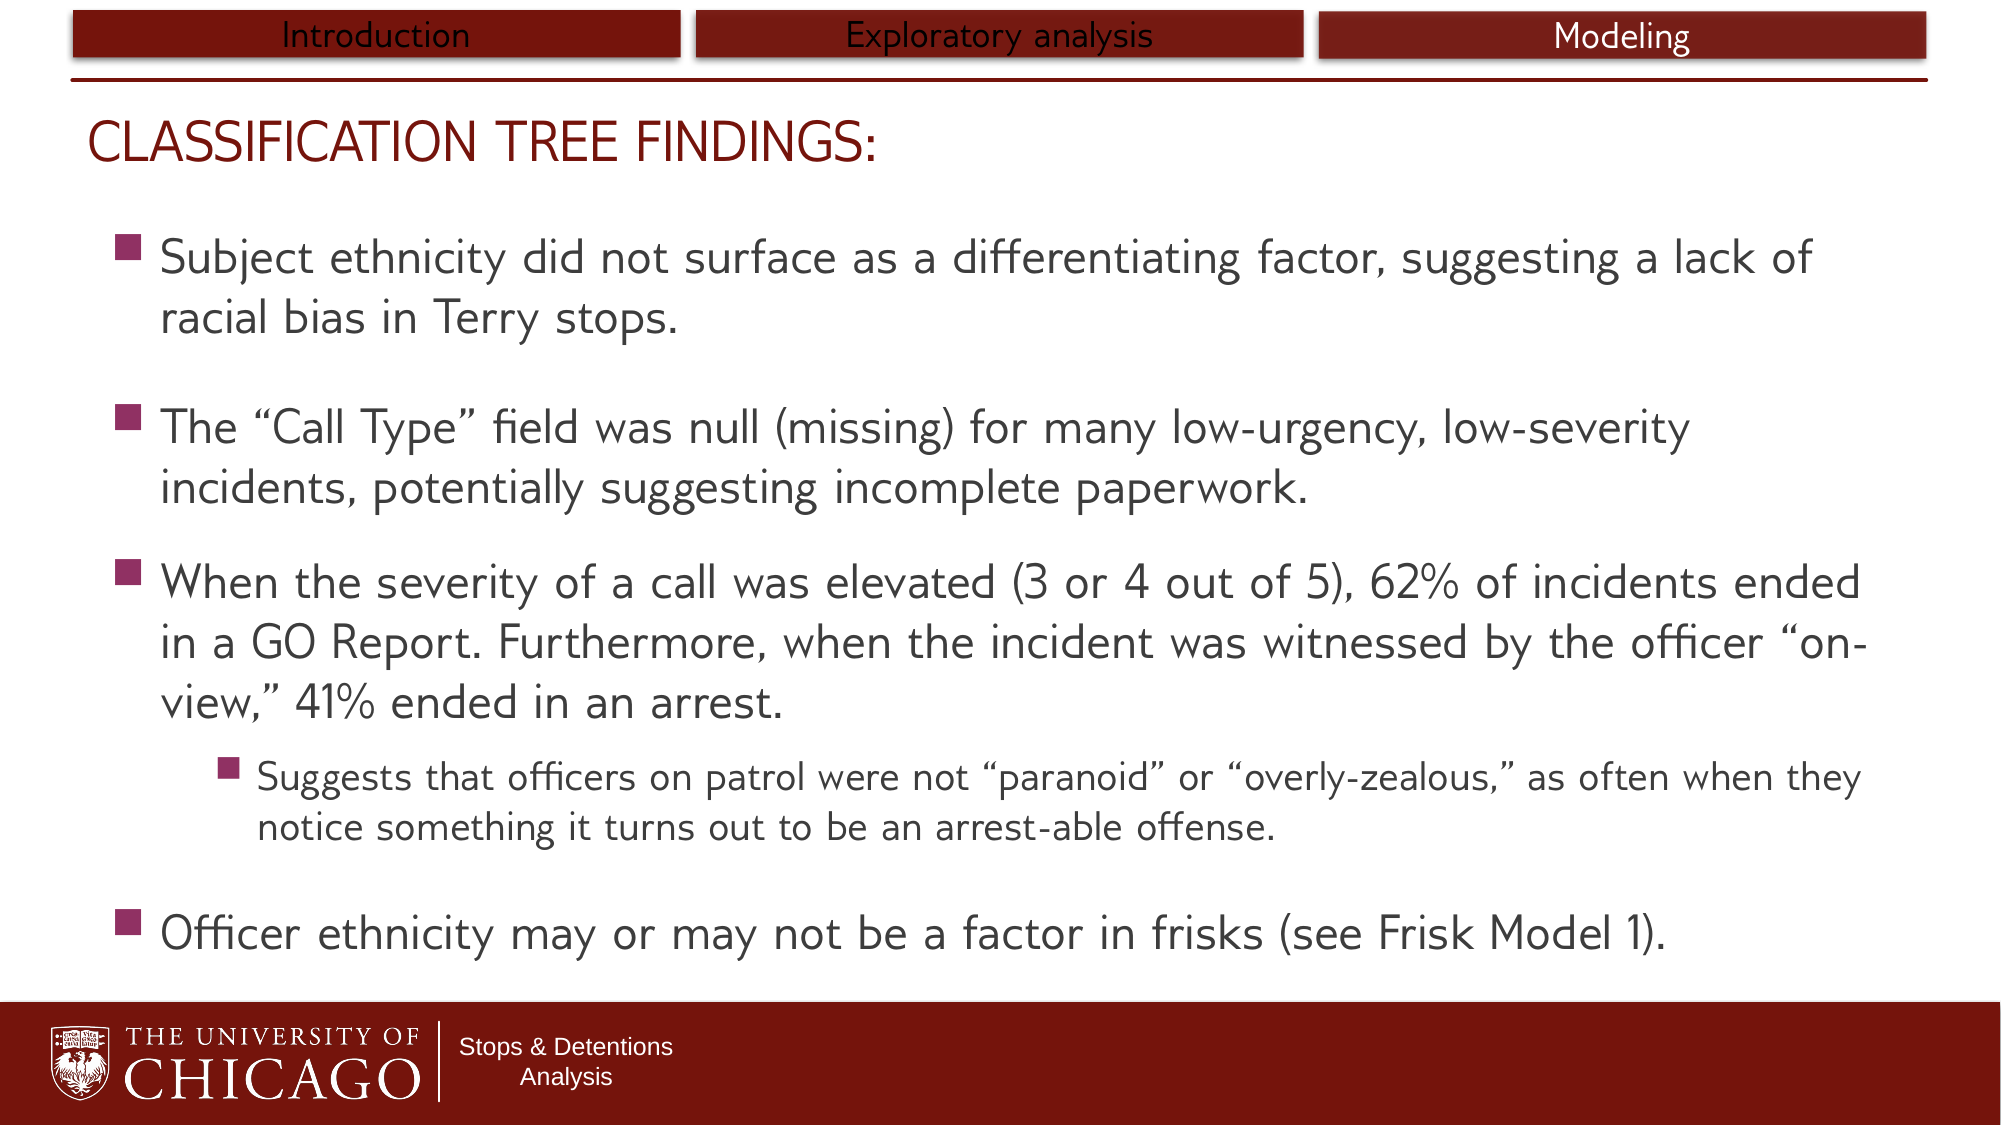

# Classification Tree Findings:
Subject ethnicity did not surface as a differentiating factor, suggesting a lack of racial bias in Terry stops.
The “Call Type” field was null (missing) for many low-urgency, low-severity incidents, potentially suggesting incomplete paperwork.
When the severity of a call was elevated (3 or 4 out of 5), 62% of incidents ended in a GO Report. Furthermore, when the incident was witnessed by the officer “on-view,” 41% ended in an arrest.
Suggests that officers on patrol were not “paranoid” or “overly-zealous,” as often when they notice something it turns out to be an arrest-able offense.
Officer ethnicity may or may not be a factor in frisks (see Frisk Model 1).